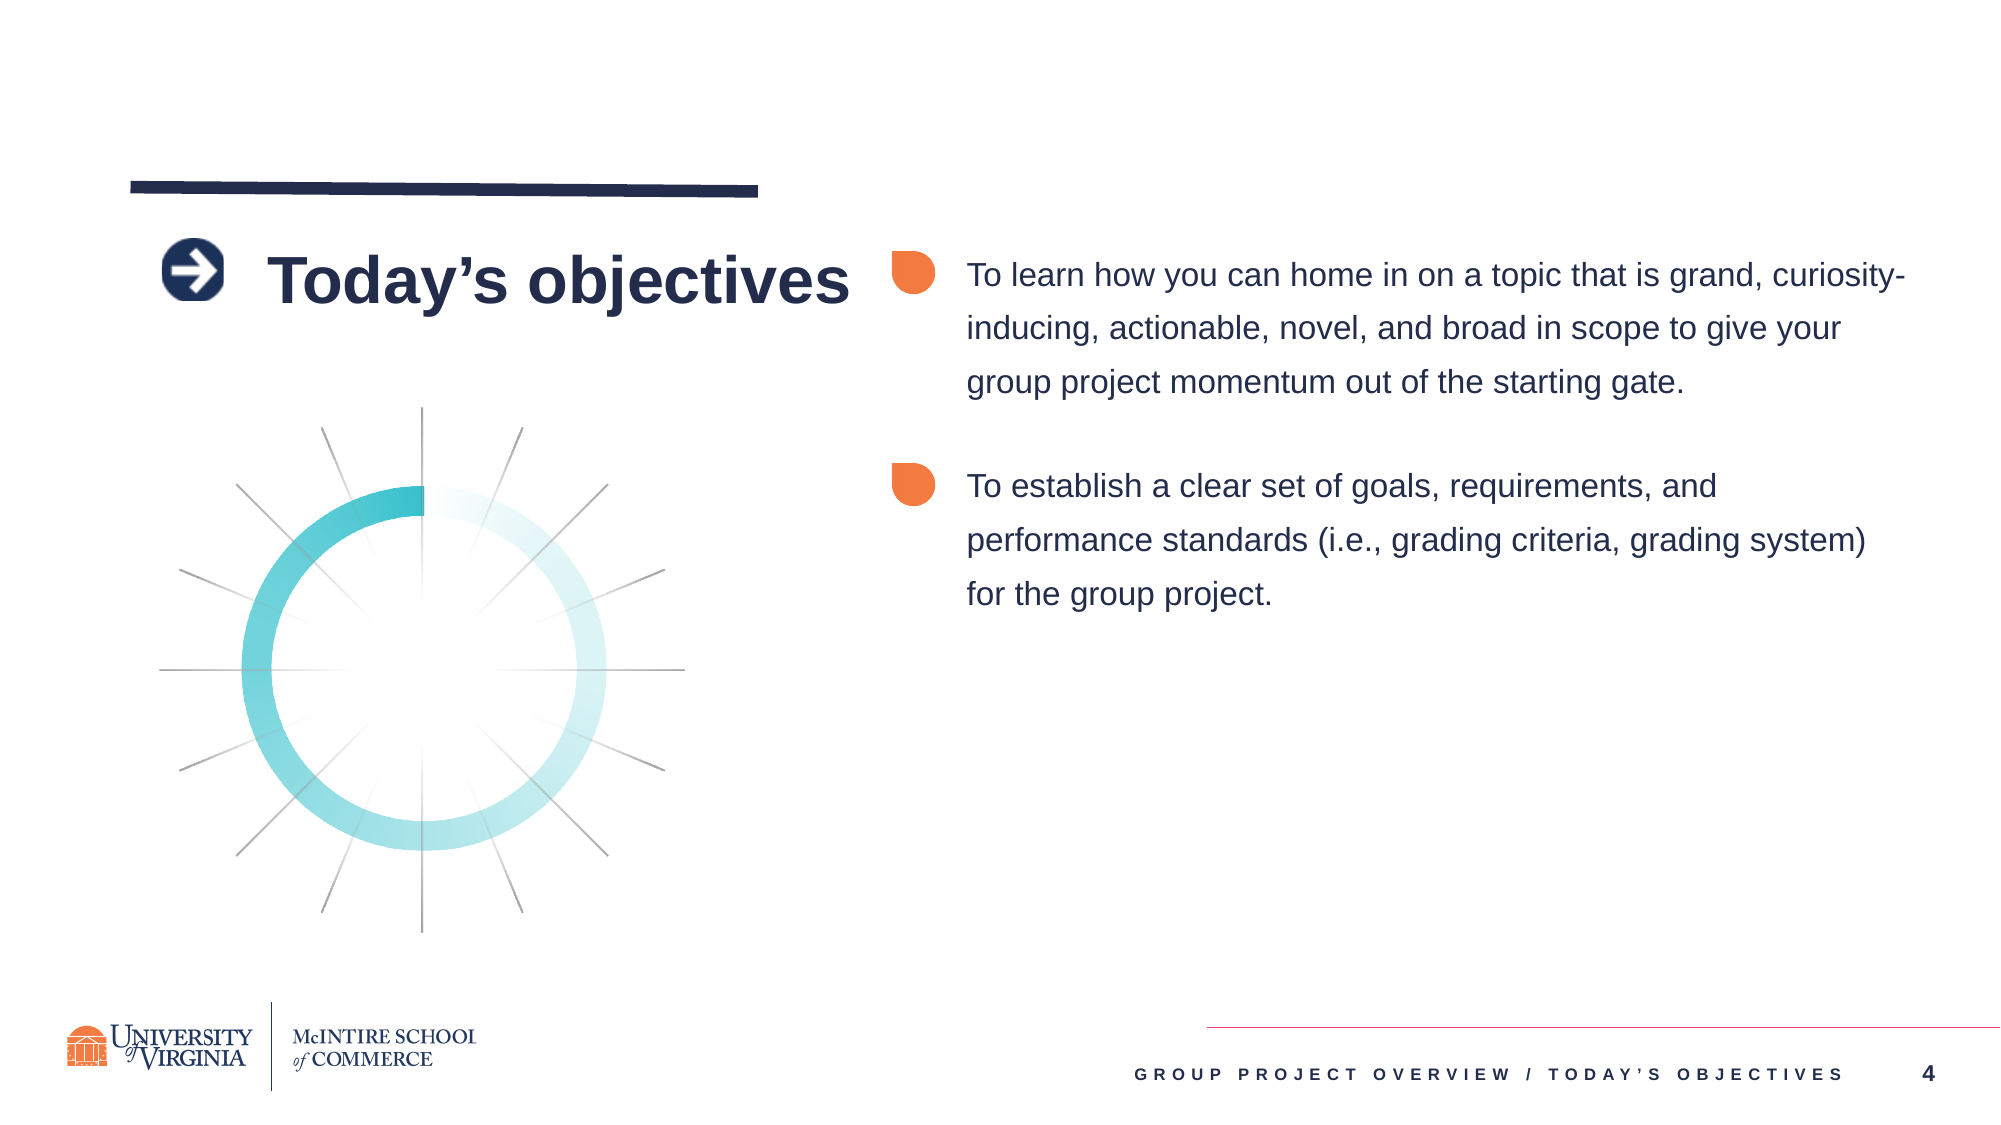

# Today’s objectives
To learn how you can home in on a topic that is grand, curiosity-inducing, actionable, novel, and broad in scope to give your group project momentum out of the starting gate.
To establish a clear set of goals, requirements, and performance standards (i.e., grading criteria, grading system) for the group project.

4
Group project overview / today’s objectives